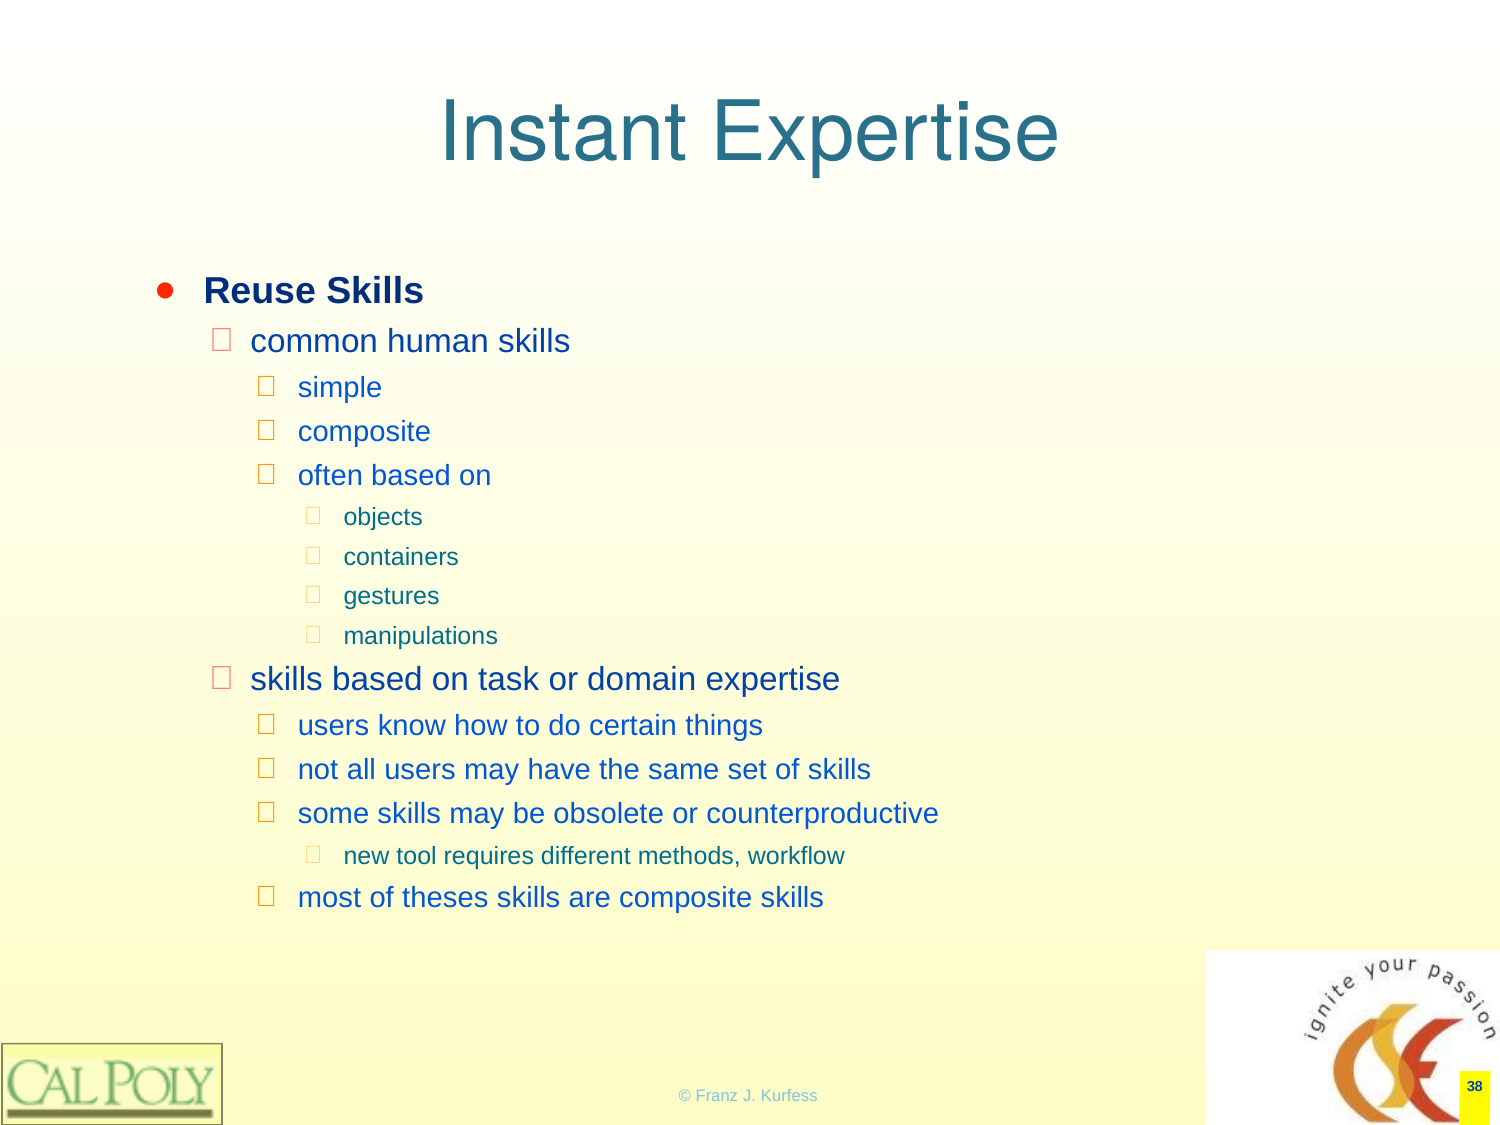

# Instant Expertise
Reuse Skills
common human skills
simple
composite
often based on
objects
containers
gestures
manipulations
skills based on task or domain expertise
users know how to do certain things
not all users may have the same set of skills
some skills may be obsolete or counterproductive
new tool requires different methods, workflow
most of theses skills are composite skills
38